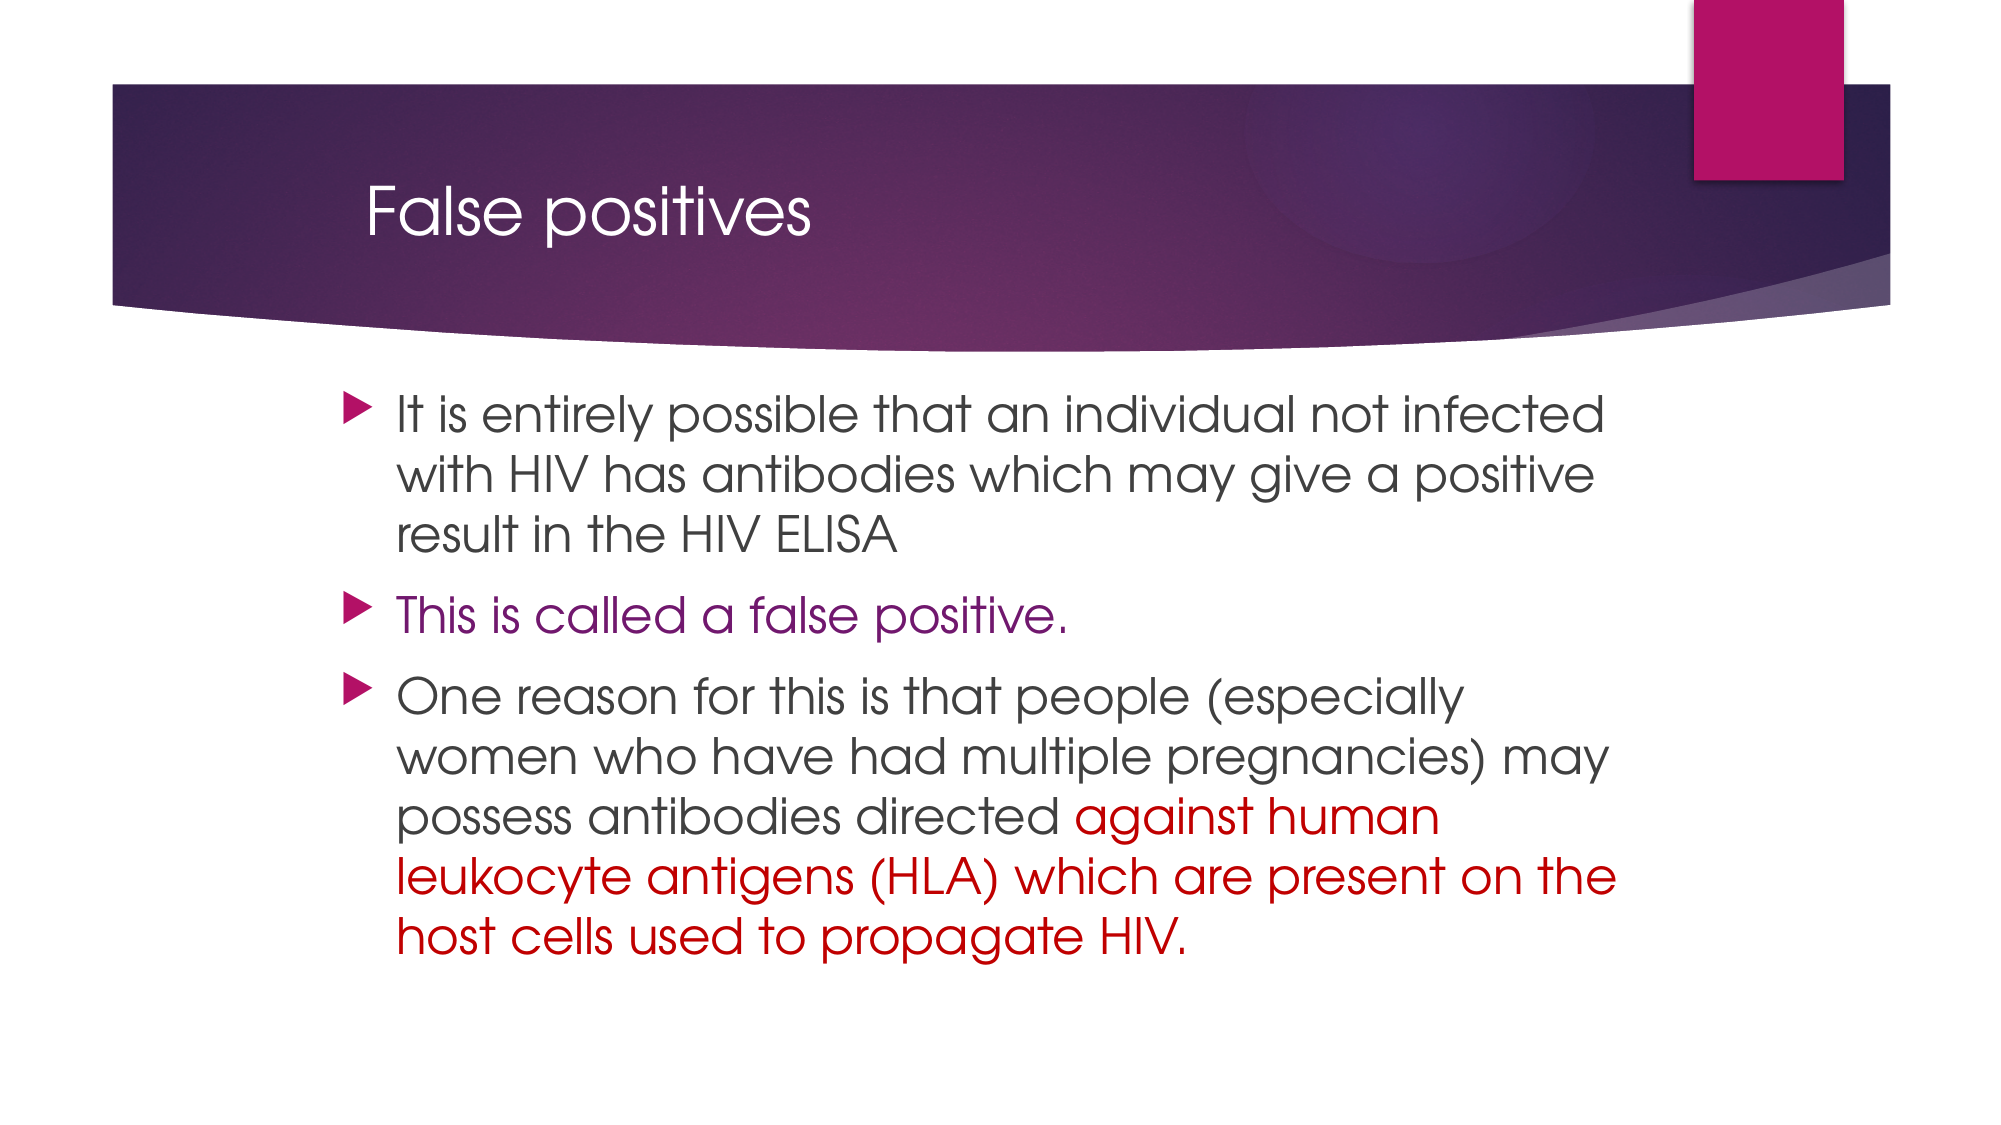

# False positives
It is entirely possible that an individual not infected with HIV has antibodies which may give a positive result in the HIV ELISA
This is called a false positive.
One reason for this is that people (especially women who have had multiple pregnancies) may possess antibodies directed against human leukocyte antigens (HLA) which are present on the host cells used to propagate HIV.